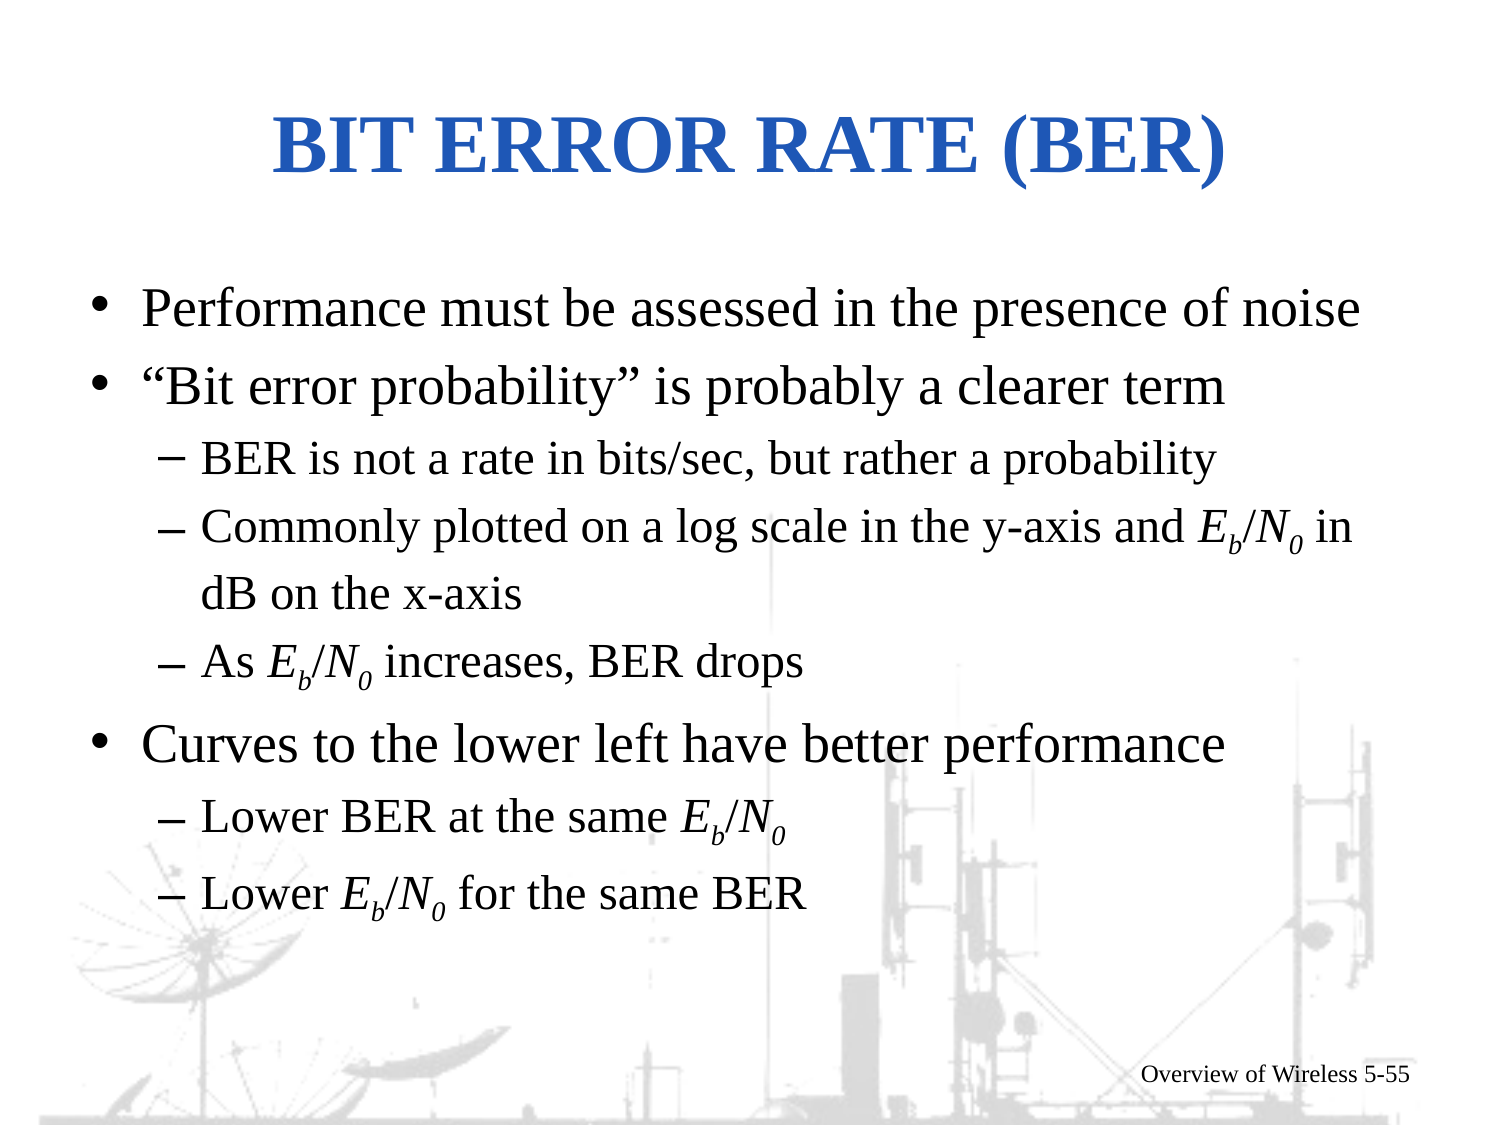

# Bit Error rate (BER)
Performance must be assessed in the presence of noise
“Bit error probability” is probably a clearer term
BER is not a rate in bits/sec, but rather a probability
Commonly plotted on a log scale in the y-axis and Eb/N0 in dB on the x-axis
As Eb/N0 increases, BER drops
Curves to the lower left have better performance
Lower BER at the same Eb/N0
Lower Eb/N0 for the same BER

Overview of Wireless 5-55